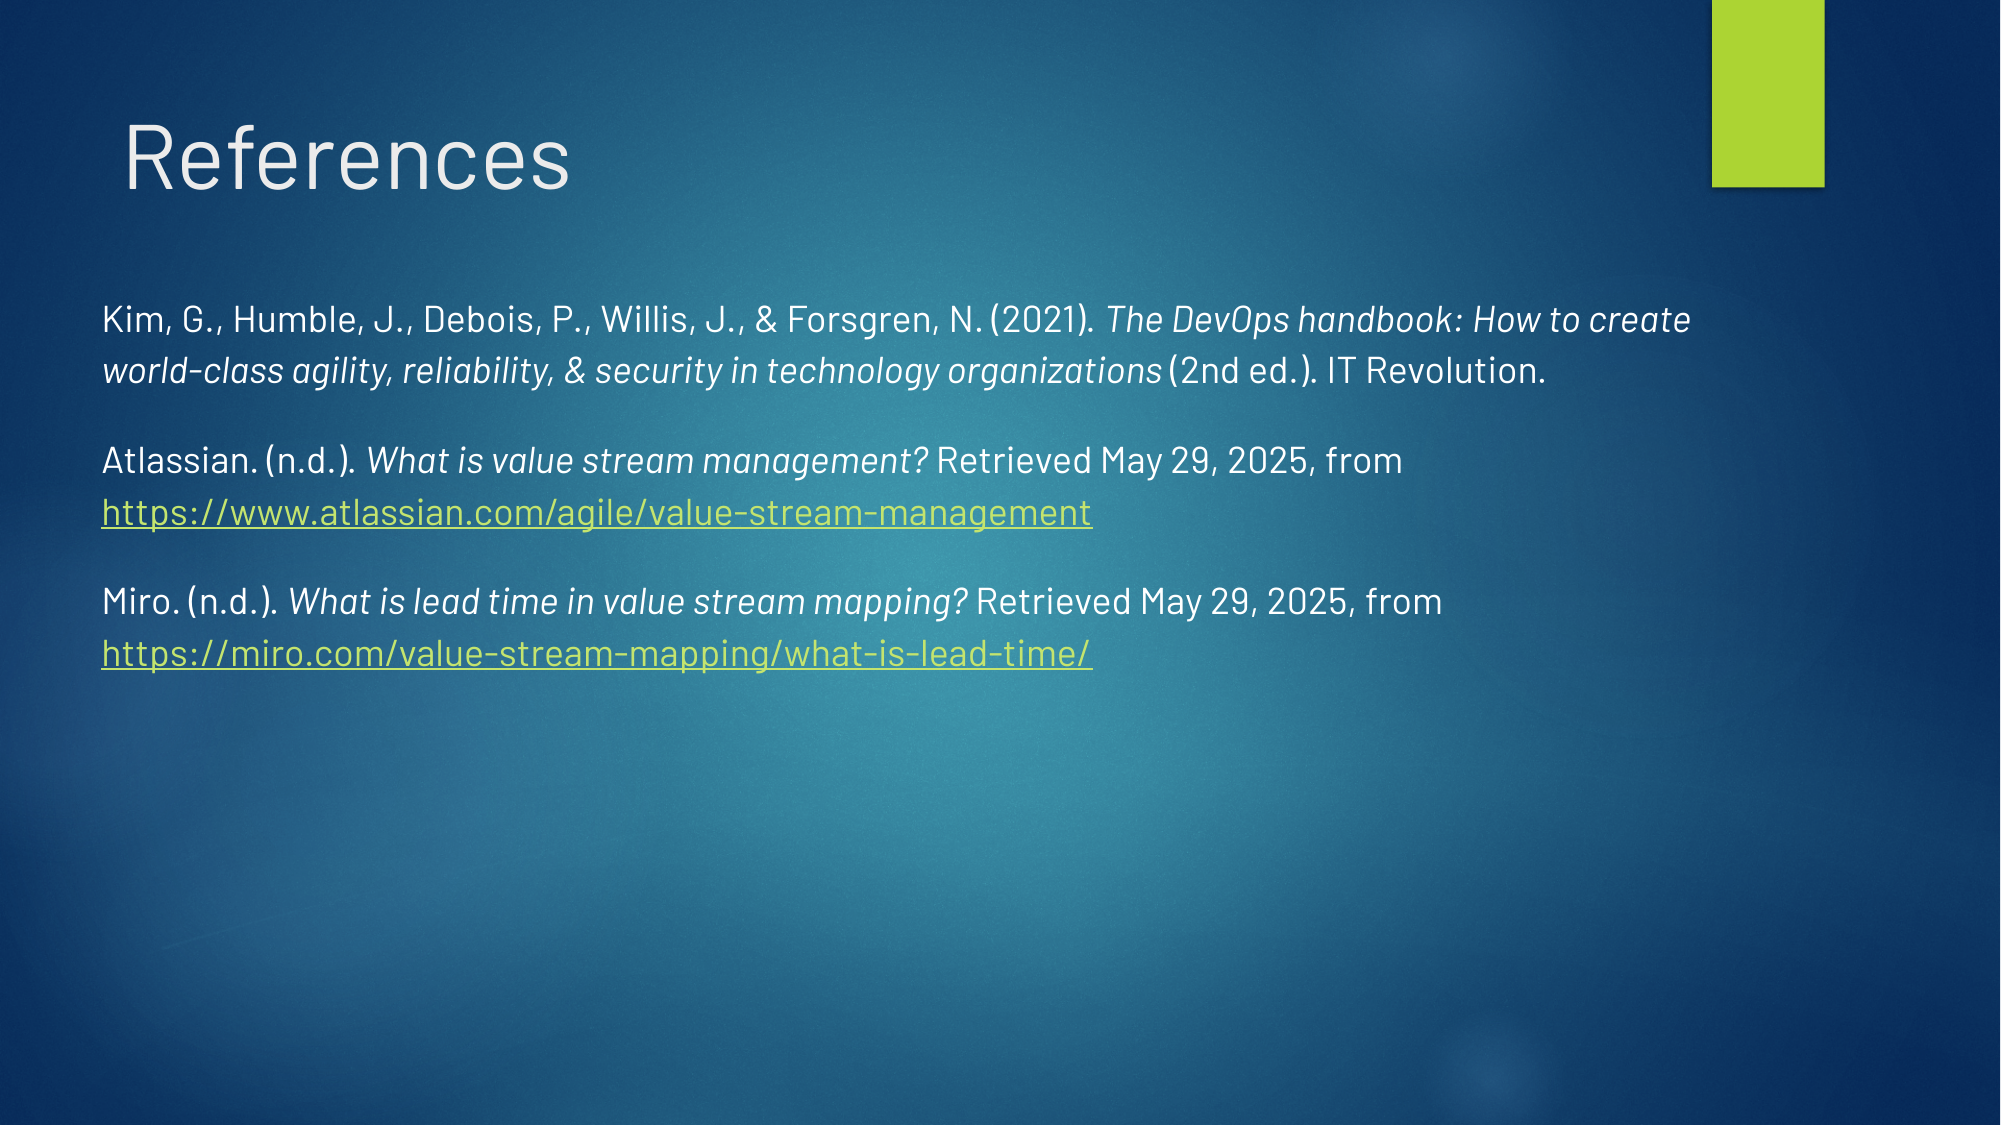

# References
Kim, G., Humble, J., Debois, P., Willis, J., & Forsgren, N. (2021). The DevOps handbook: How to create world-class agility, reliability, & security in technology organizations (2nd ed.). IT Revolution.
Atlassian. (n.d.). What is value stream management? Retrieved May 29, 2025, from https://www.atlassian.com/agile/value-stream-management
Miro. (n.d.). What is lead time in value stream mapping? Retrieved May 29, 2025, from https://miro.com/value-stream-mapping/what-is-lead-time/